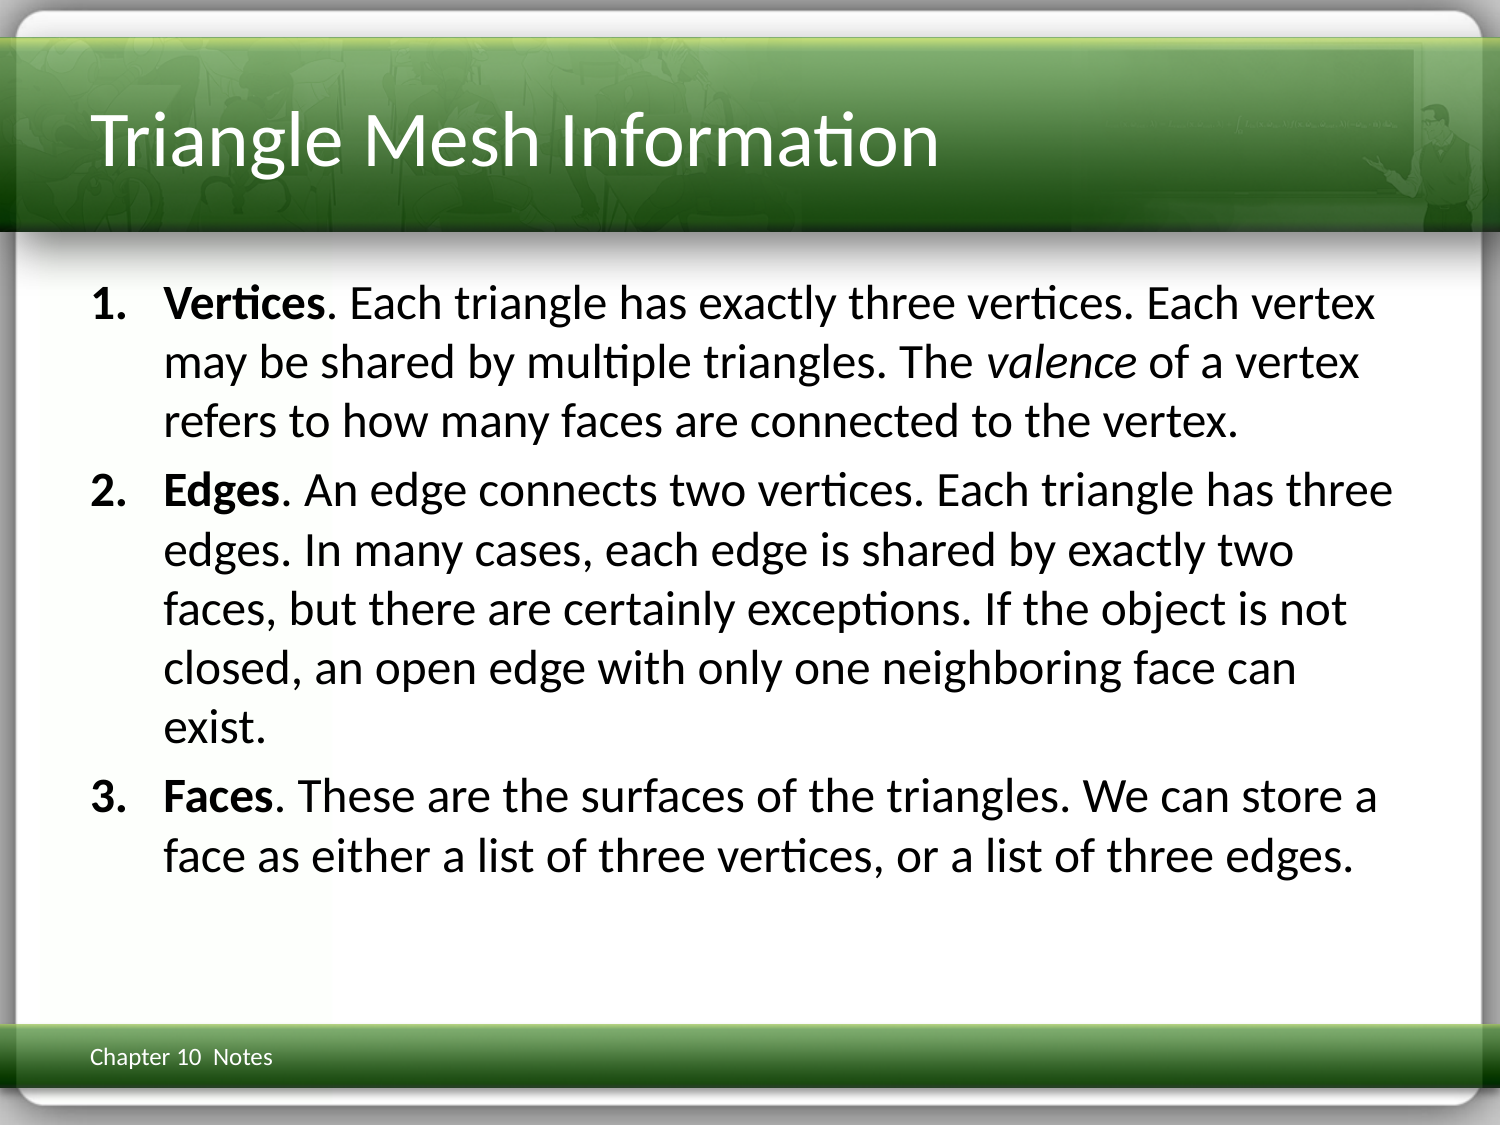

# Triangle Mesh Information
Vertices. Each triangle has exactly three vertices. Each vertex may be shared by multiple triangles. The valence of a vertex refers to how many faces are connected to the vertex.
Edges. An edge connects two vertices. Each triangle has three edges. In many cases, each edge is shared by exactly two faces, but there are certainly exceptions. If the object is not closed, an open edge with only one neighboring face can exist.
Faces. These are the surfaces of the triangles. We can store a face as either a list of three vertices, or a list of three edges.
Chapter 10  Notes
3D Math Primer for Graphics & Game Dev
83